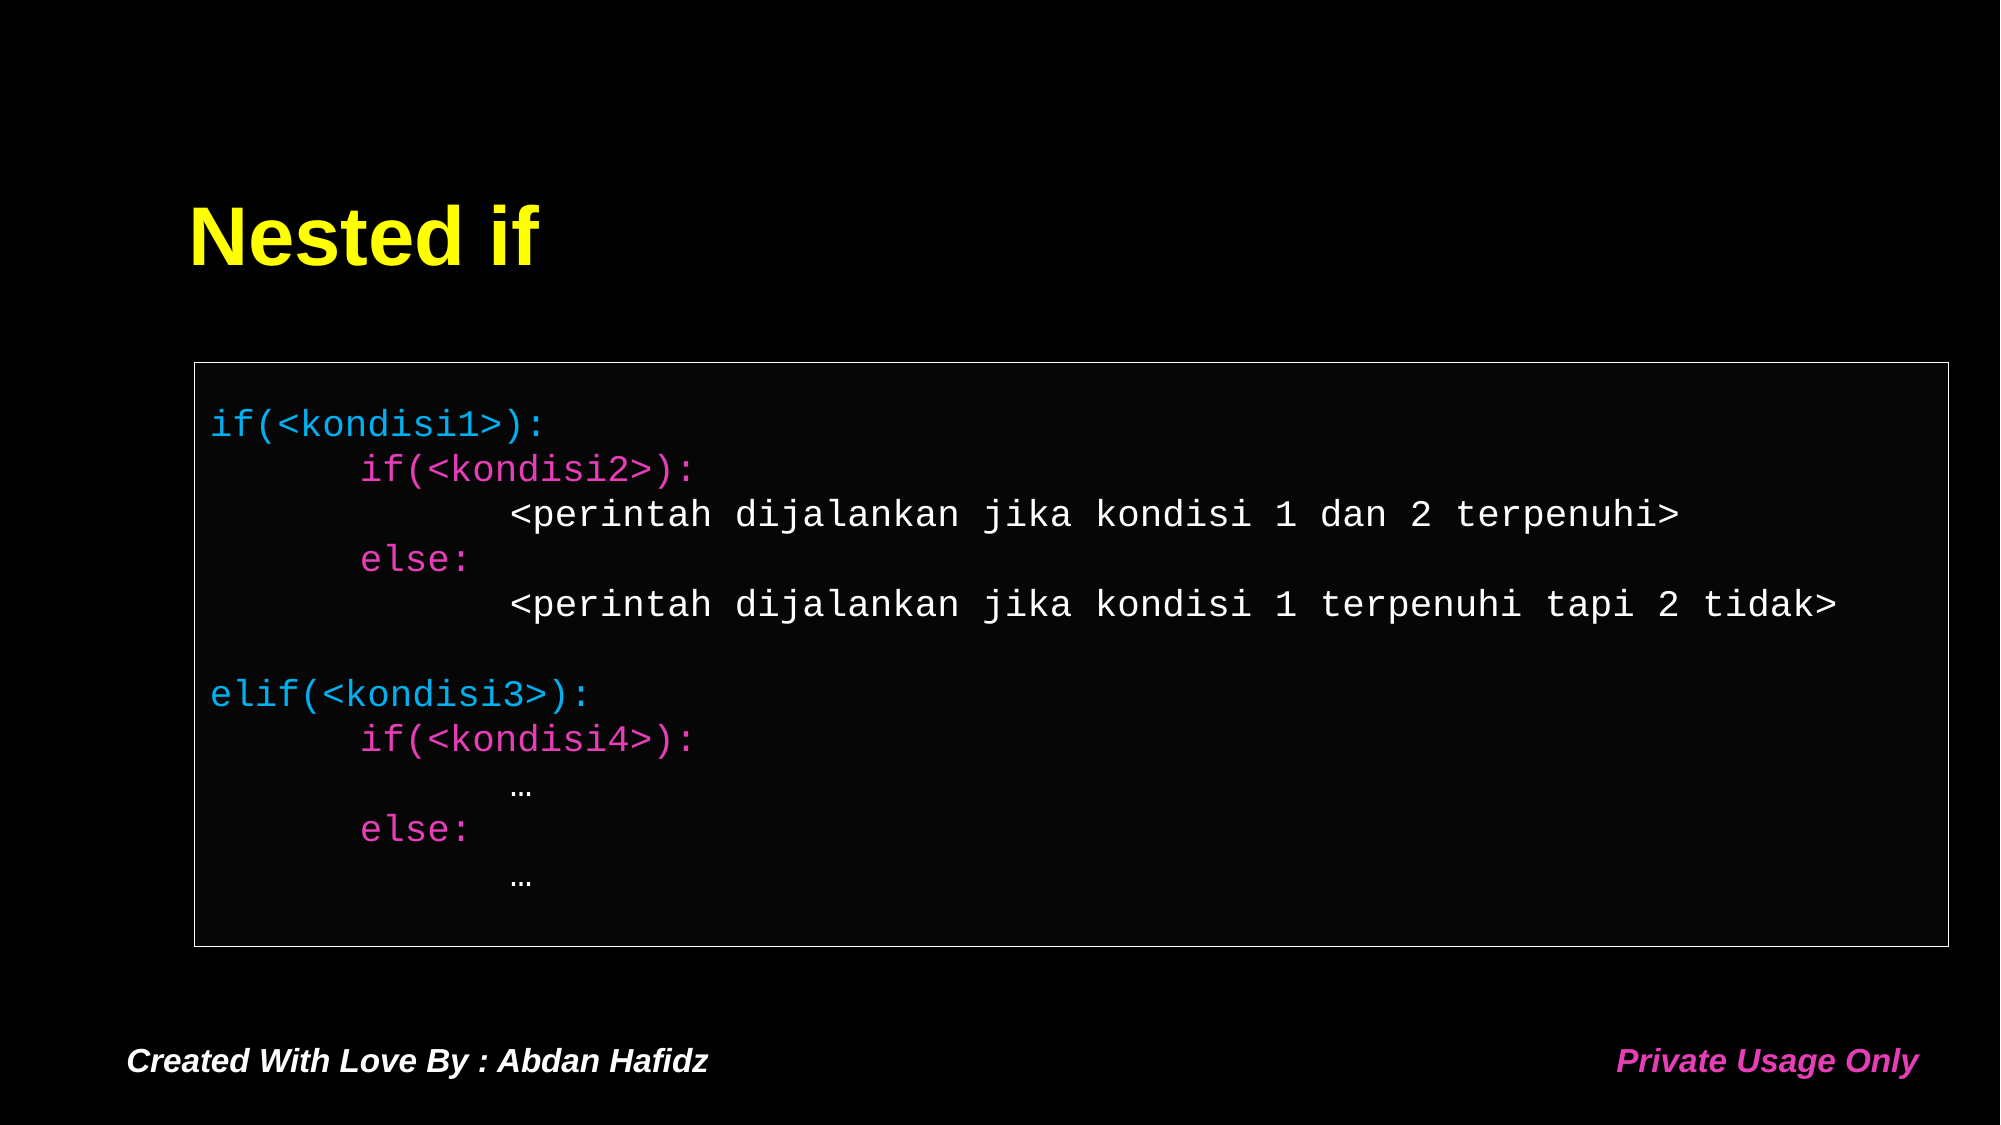

# Nested if
if(<kondisi1>):
 	if(<kondisi2>):
		<perintah dijalankan jika kondisi 1 dan 2 terpenuhi>
	else:
		<perintah dijalankan jika kondisi 1 terpenuhi tapi 2 tidak>

elif(<kondisi3>):
	if(<kondisi4>):
		…
	else:
		…

Created With Love By : Abdan Hafidz
Private Usage Only